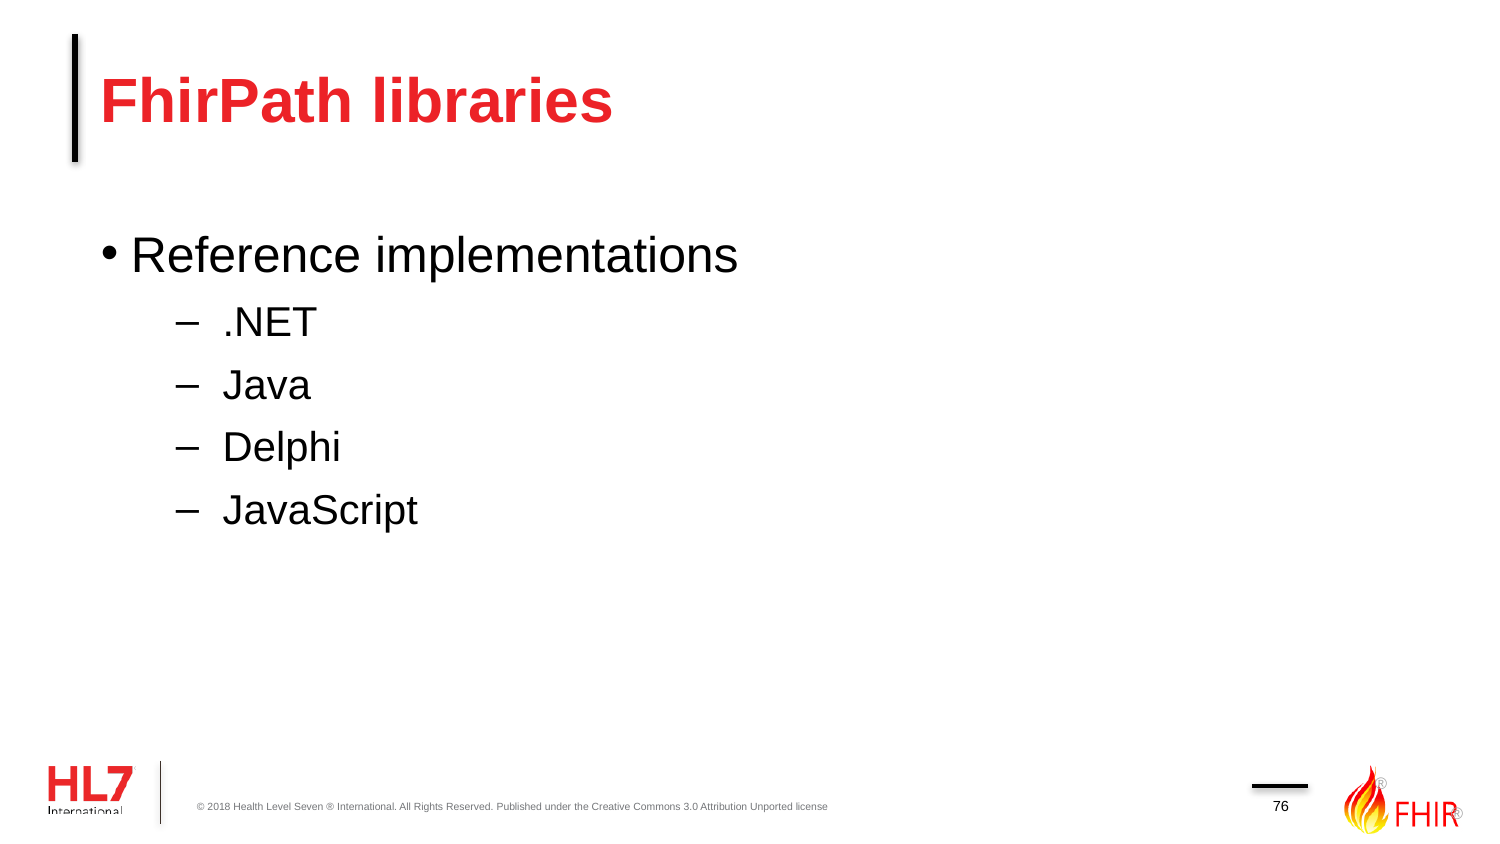

# FhirPath libraries
Reference implementations
.NET
Java
Delphi
JavaScript

76
© 2018 Health Level Seven ® International. All Rights Reserved. Published under the Creative Commons 3.0 Attribution Unported license